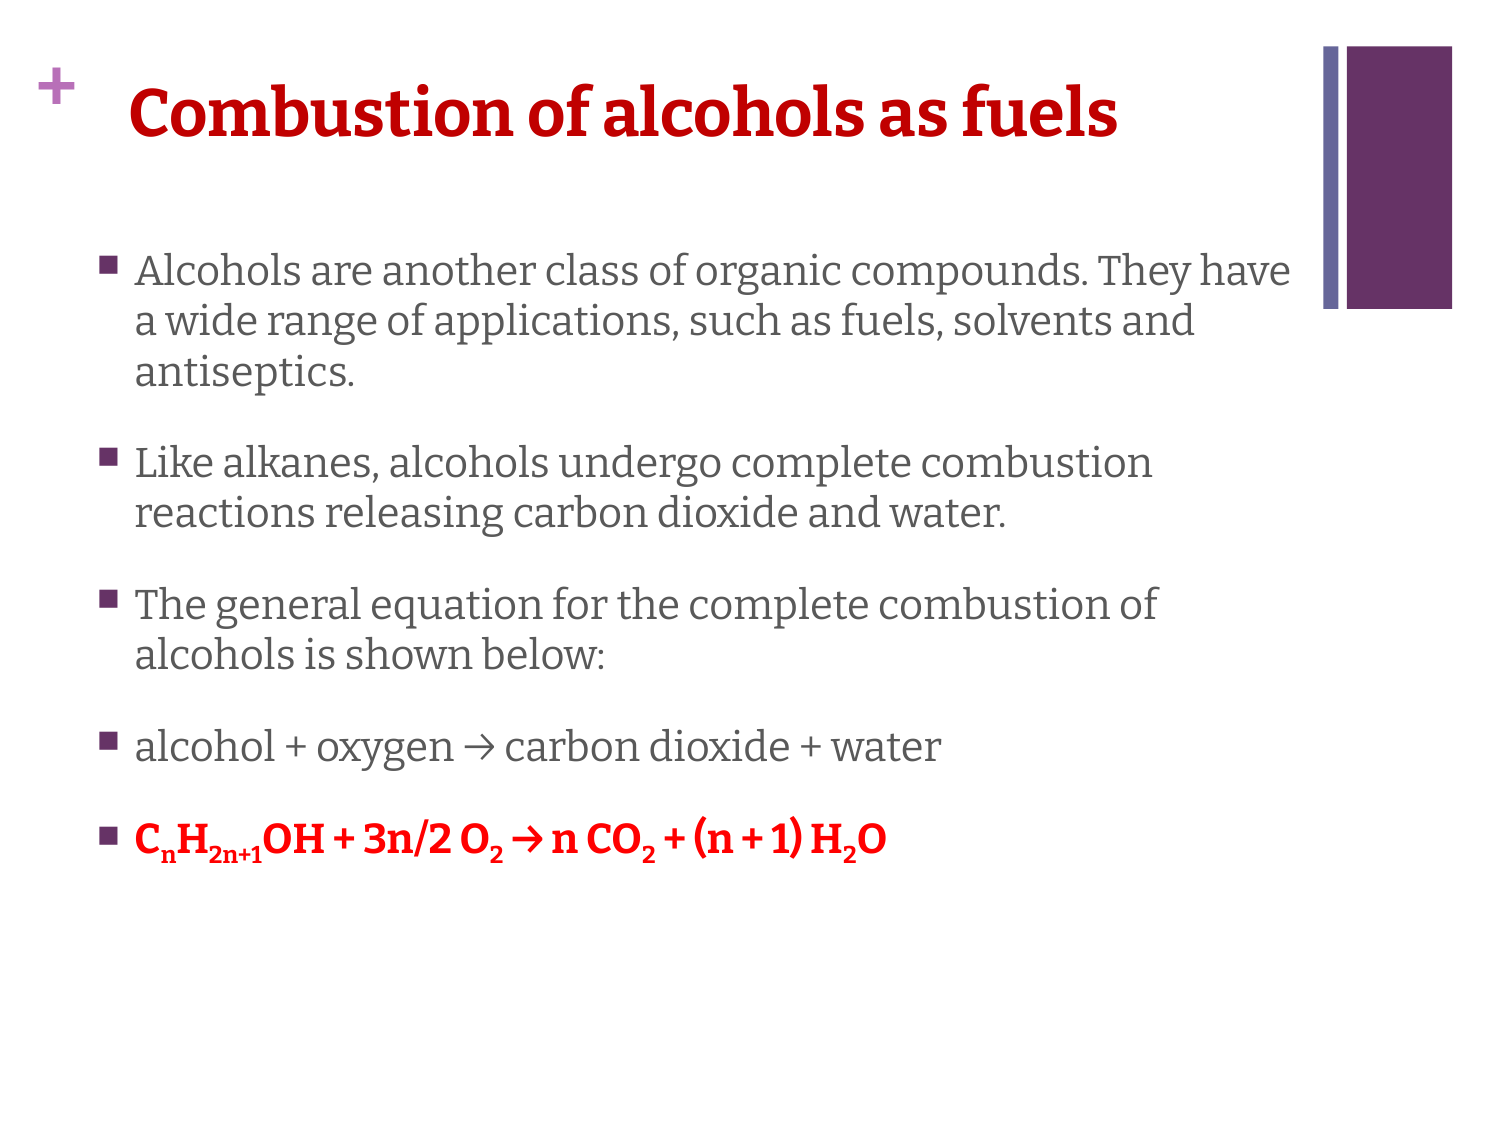

# Combustion of alcohols as fuels
Alcohols are another class of organic compounds. They have a wide range of applications, such as fuels, solvents and antiseptics.
Like alkanes, alcohols undergo complete combustion reactions releasing carbon dioxide and water.
The general equation for the complete combustion of alcohols is shown below:
alcohol + oxygen → carbon dioxide + water
CnH2n+1OH + 3n/2 O2 → n CO2 + (n + 1) H2O